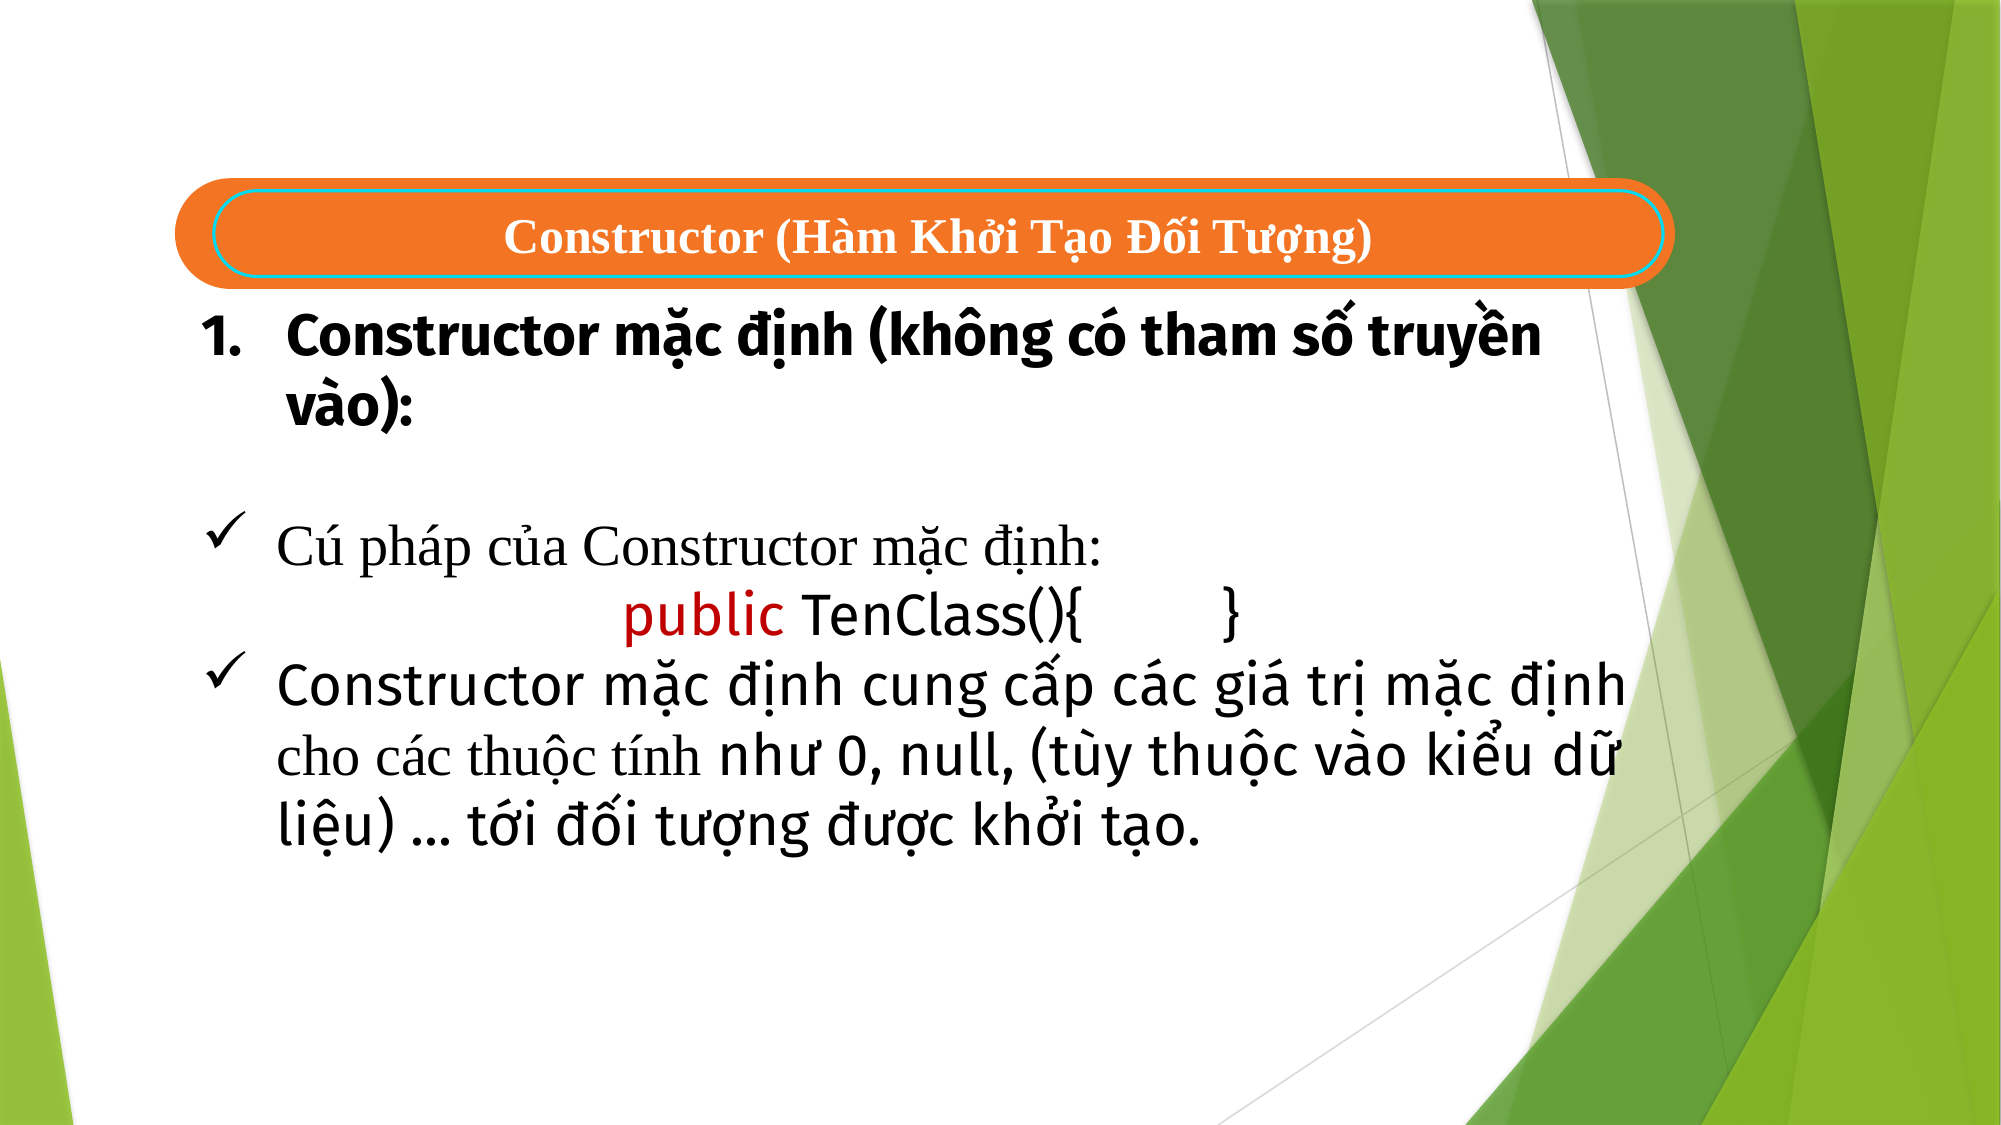

Constructor (Hàm Khởi Tạo Đối Tượng)
Constructor mặc định (không có tham số truyền vào):

Cú pháp của Constructor mặc định:
public TenClass(){	}
Constructor mặc định cung cấp các giá trị mặc định cho các thuộc tính như 0, null, (tùy thuộc vào kiểu dữ liệu) ... tới đối tượng được khởi tạo.